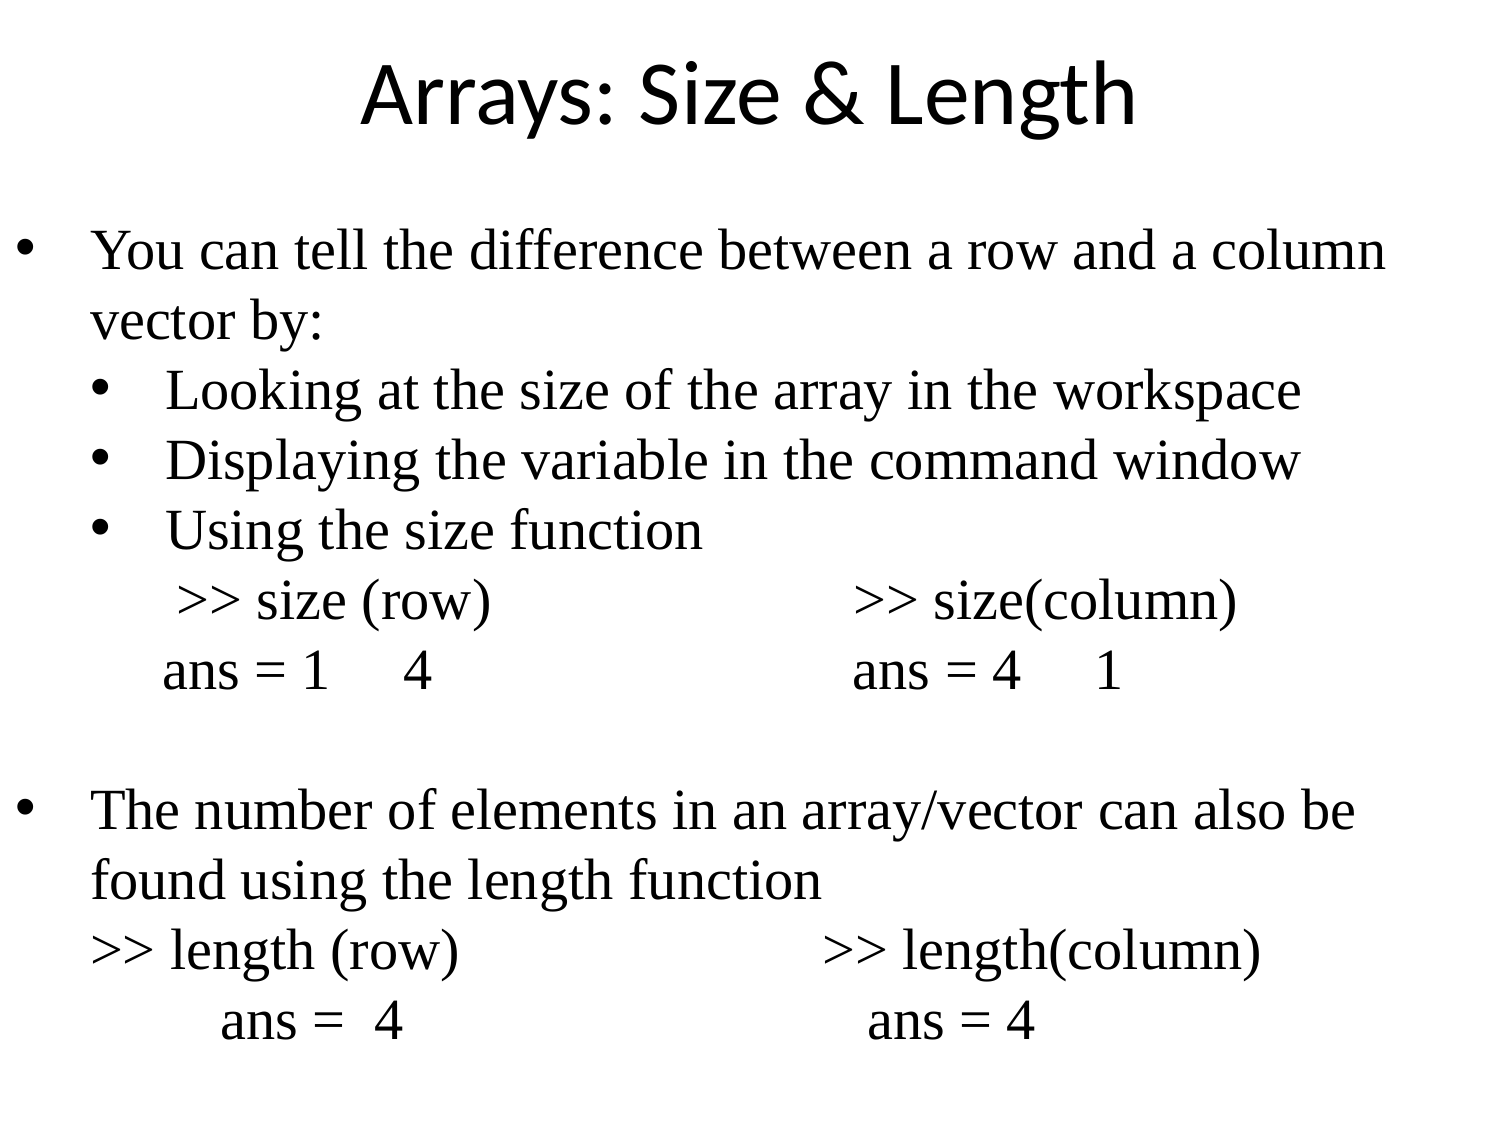

# Arrays: Size & Length
You can tell the difference between a row and a column vector by:
Looking at the size of the array in the workspace
Displaying the variable in the command window
Using the size function
      >> size (row)                         >> size(column)
     ans = 1     4                             ans = 4     1

The number of elements in an array/vector can also be found using the length function
>> length (row)                         >> length(column)
         ans =  4                                ans = 4